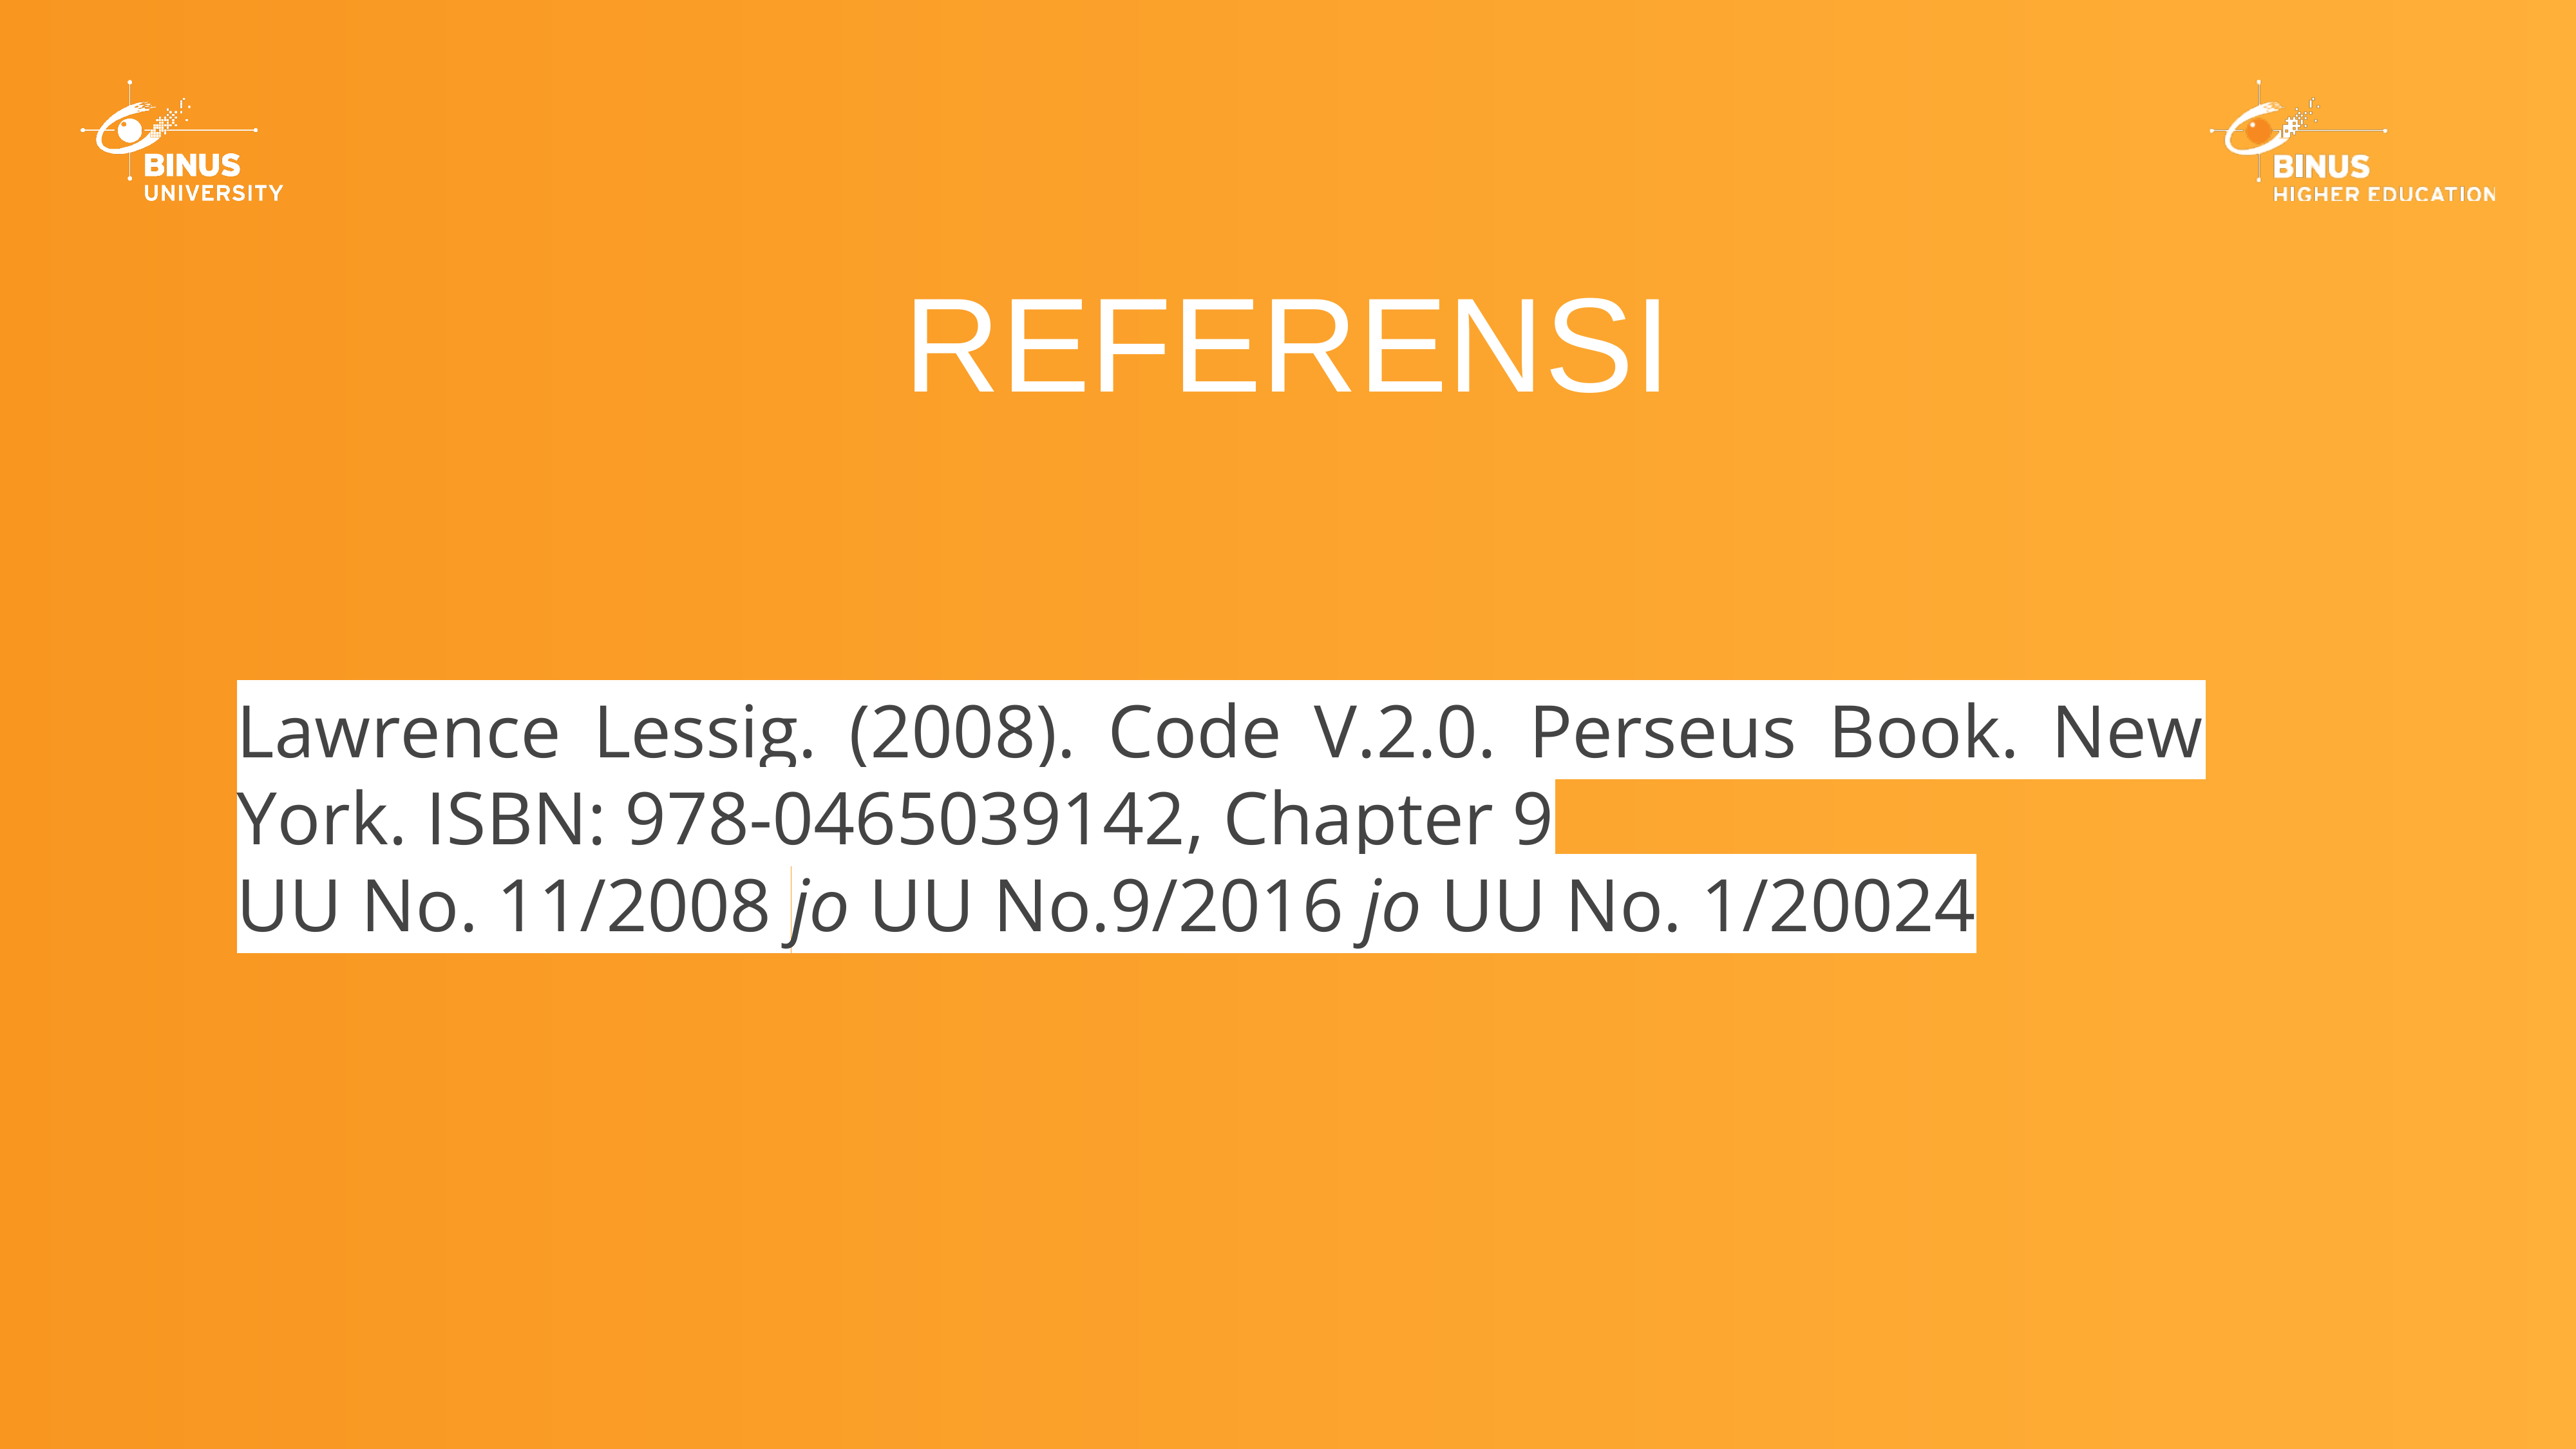

# REFERENSI
Lawrence Lessig. (2008). Code V.2.0. Perseus Book. New York. ISBN: 978-0465039142, Chapter 9
UU No. 11/2008 jo UU No.9/2016 jo UU No. 1/20024